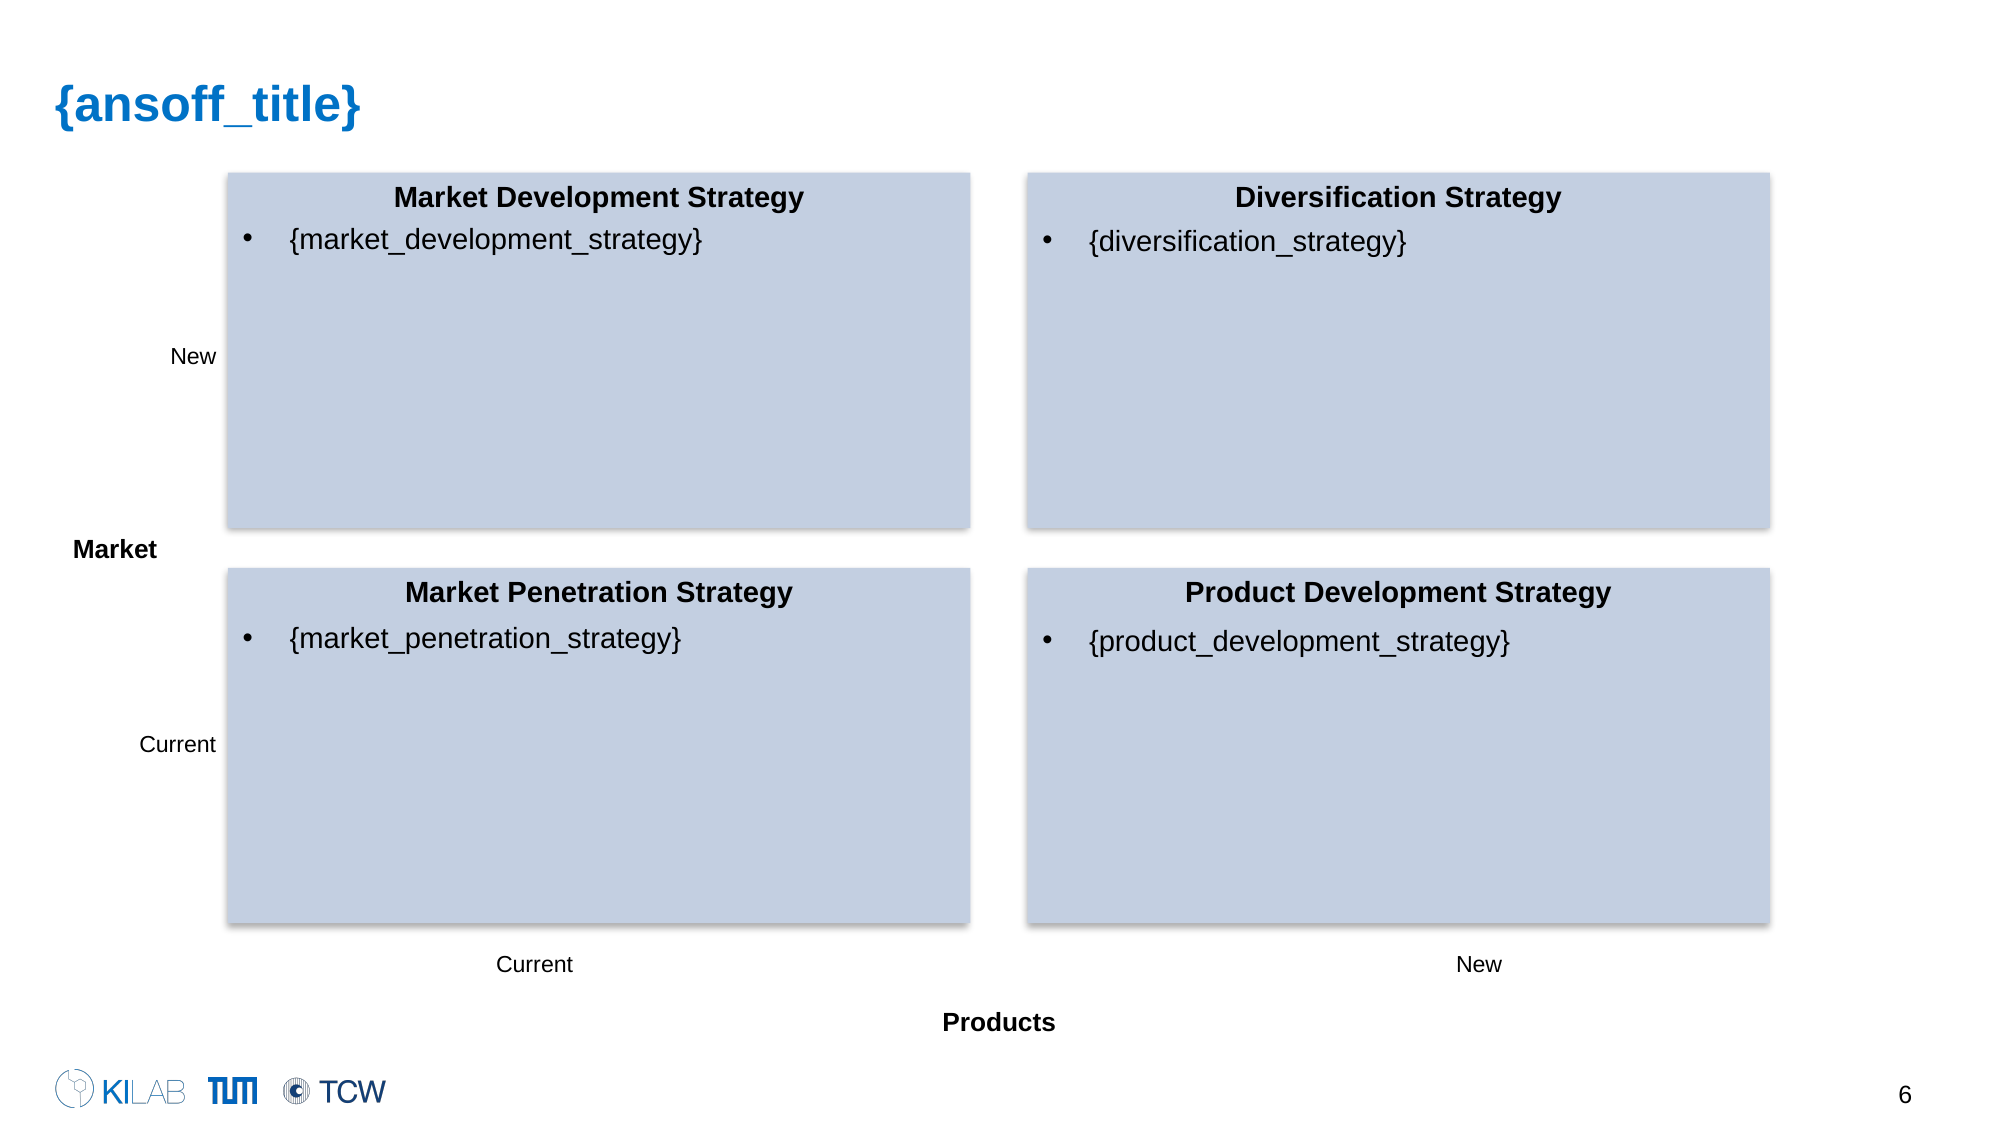

# {ansoff_title}
Market Development Strategy

Diversification Strategy

{market_development_strategy}
{diversification_strategy}
New
Market
Market Penetration Strategy

Product Development Strategy

{market_penetration_strategy}
{product_development_strategy}
Current
Current
New
Products